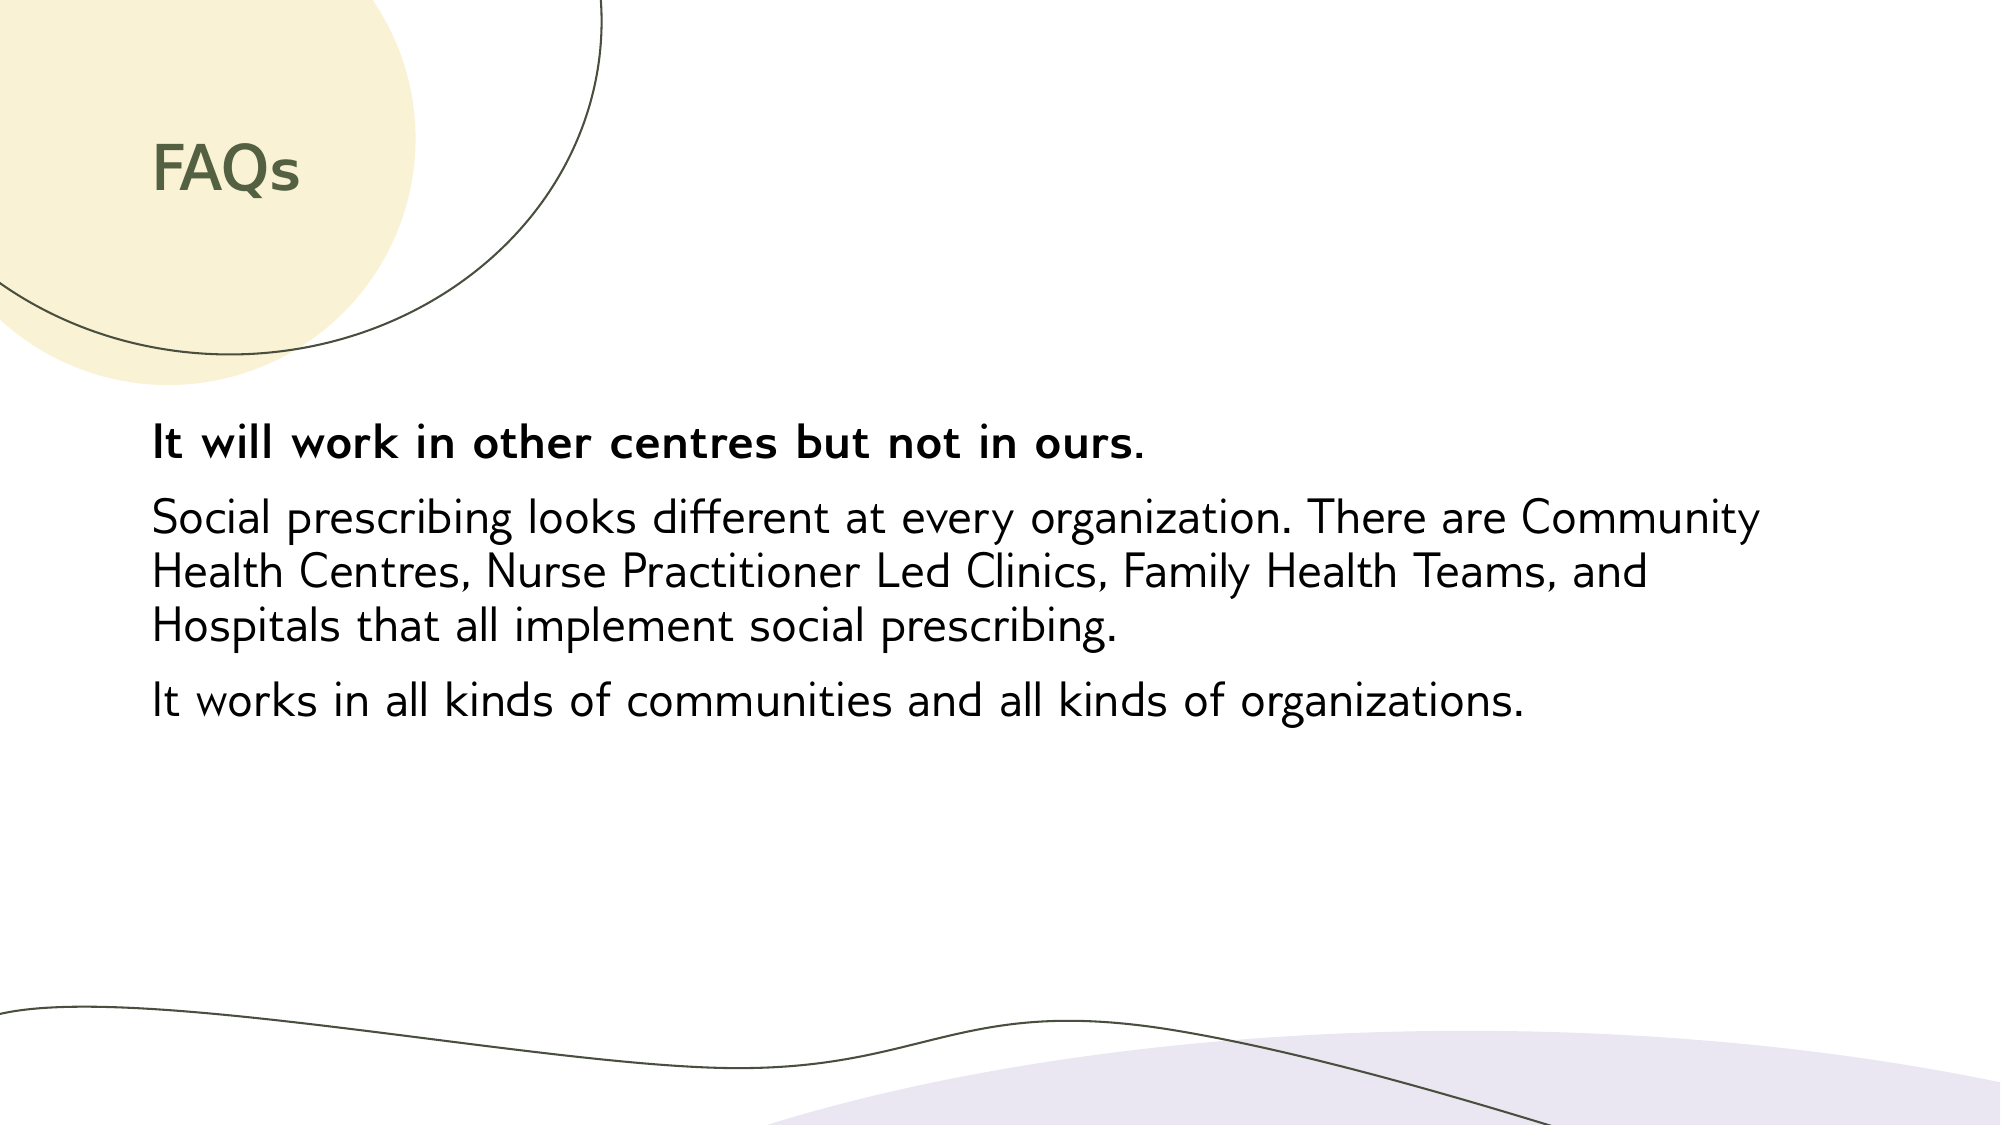

# FAQs
It will work in other centres but not in ours.
Social prescribing looks different at every organization. There are Community Health Centres, Nurse Practitioner Led Clinics, Family Health Teams, and Hospitals that all implement social prescribing.
It works in all kinds of communities and all kinds of organizations.